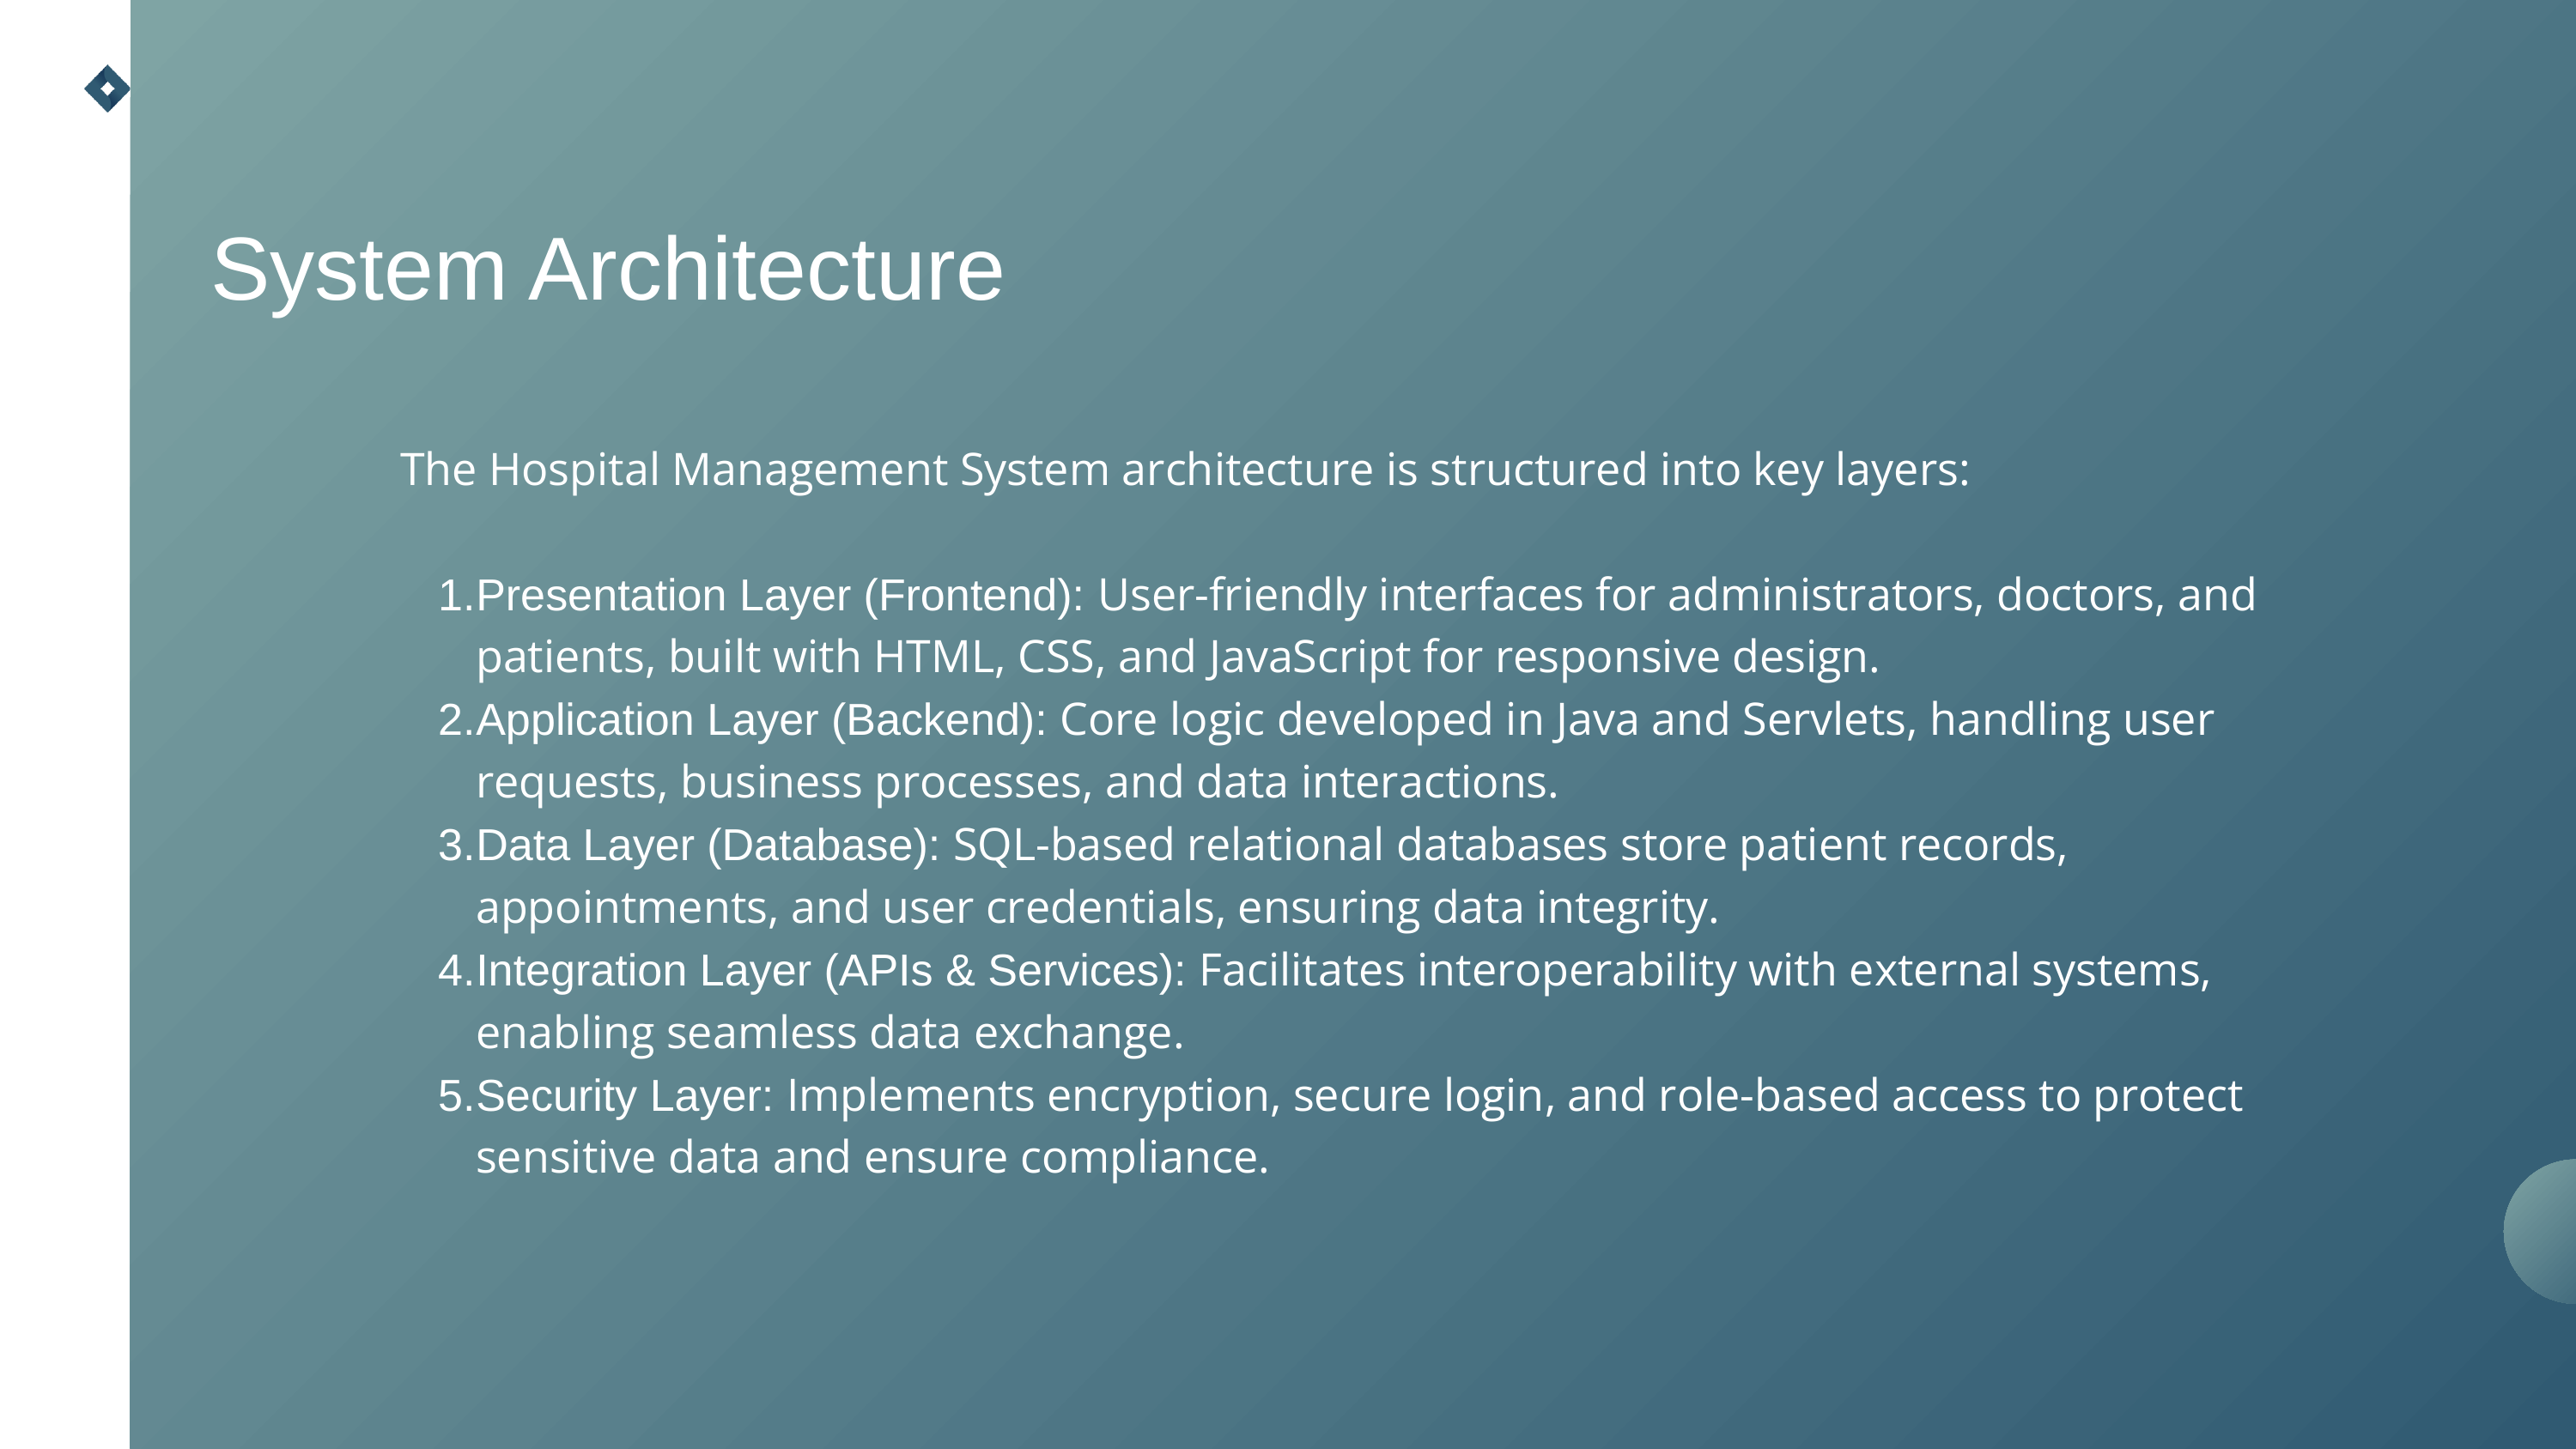

System Architecture
The Hospital Management System architecture is structured into key layers:

Presentation Layer (Frontend): User-friendly interfaces for administrators, doctors, and patients, built with HTML, CSS, and JavaScript for responsive design.
Application Layer (Backend): Core logic developed in Java and Servlets, handling user requests, business processes, and data interactions.
Data Layer (Database): SQL-based relational databases store patient records, appointments, and user credentials, ensuring data integrity.
Integration Layer (APIs & Services): Facilitates interoperability with external systems, enabling seamless data exchange.
Security Layer: Implements encryption, secure login, and role-based access to protect sensitive data and ensure compliance.